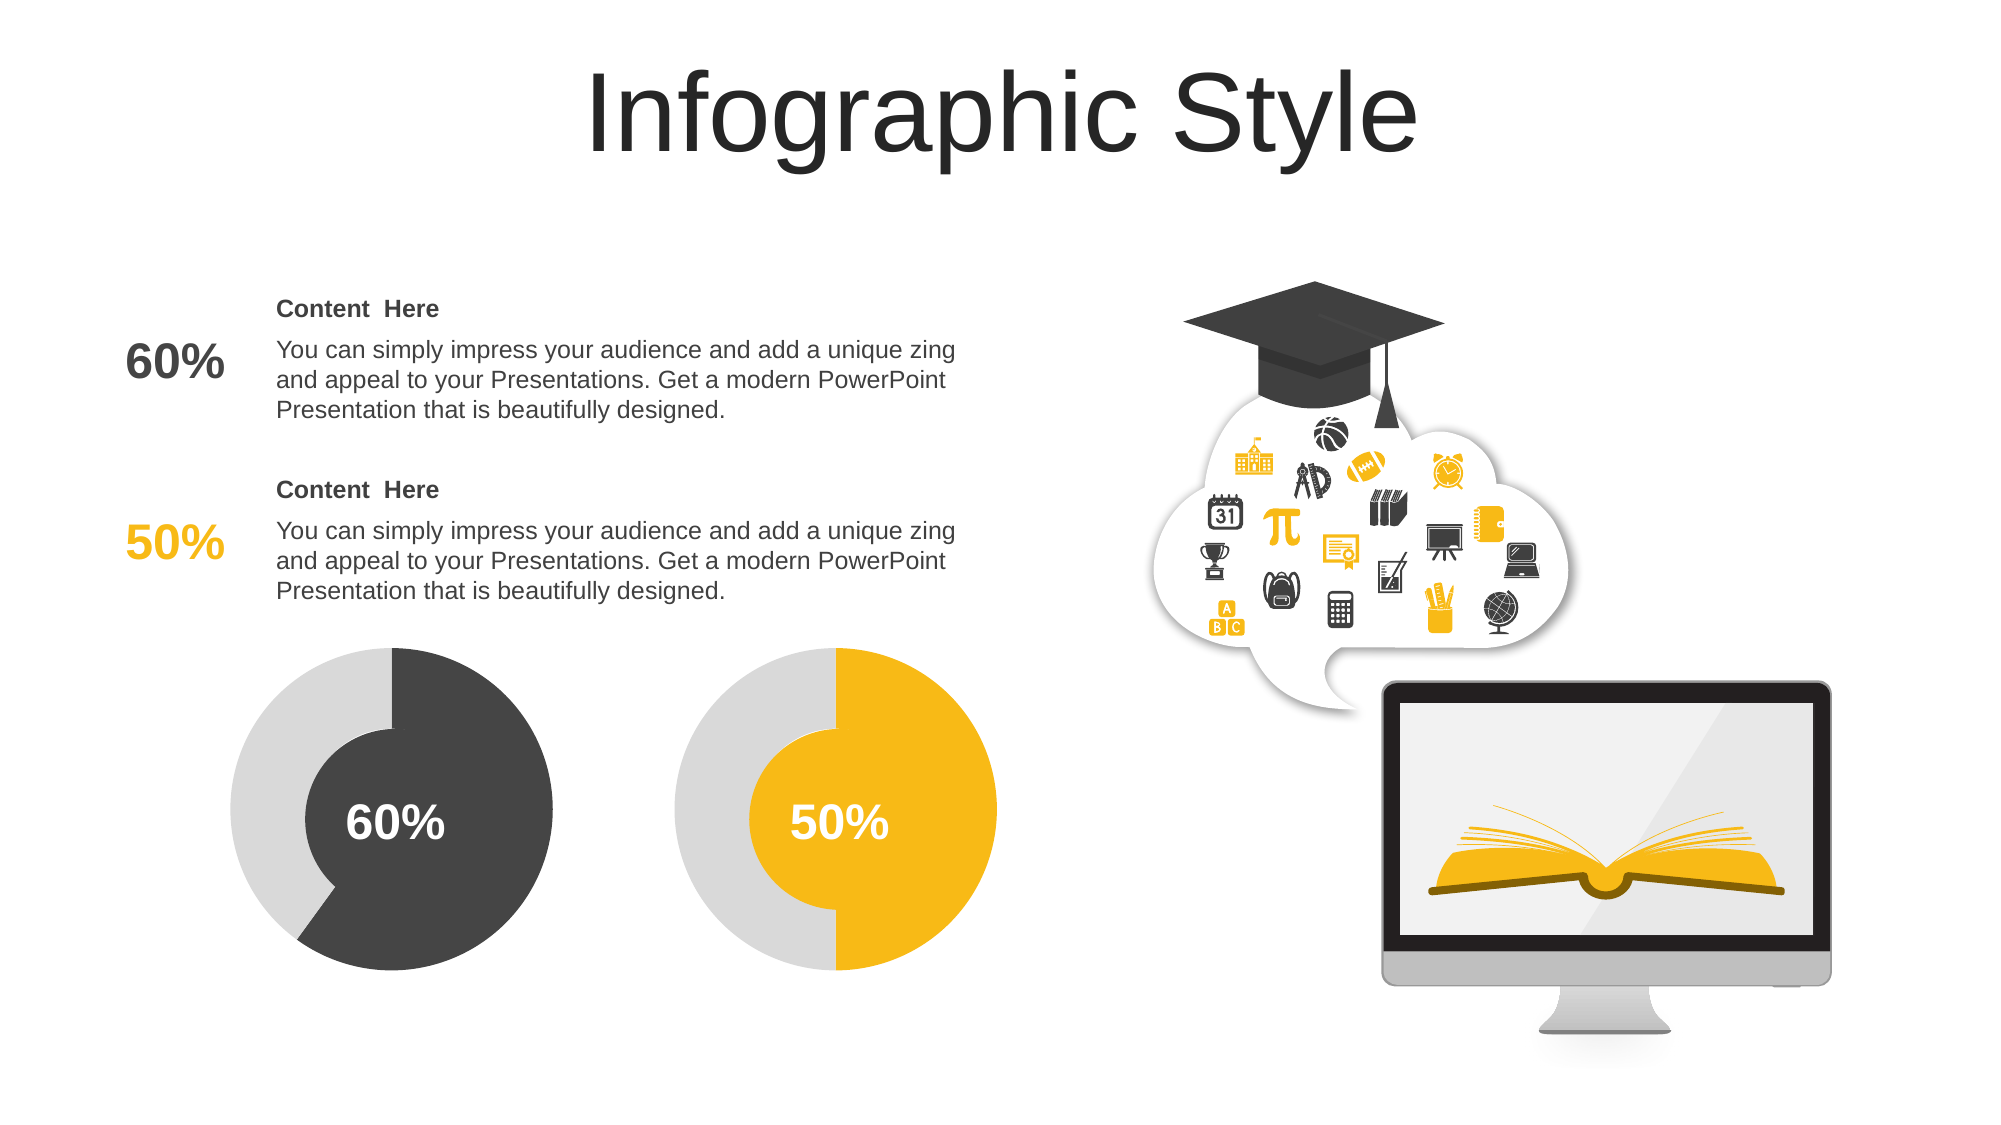

Infographic Style

Content  Here
You can simply impress your audience and add a unique zing and appeal to your Presentations. Get a modern PowerPoint  Presentation that is beautifully designed.
60%

Content  Here
You can simply impress your audience and add a unique zing and appeal to your Presentations. Get a modern PowerPoint  Presentation that is beautifully designed.

50%

### Chart

| Category | % |
|---|---|
| colored | 60.0 |
| blank | 40.0 |

### Chart

| Category | % |
|---|---|
| colored | 50.0 |
| blank | 50.0 |

60%
50%